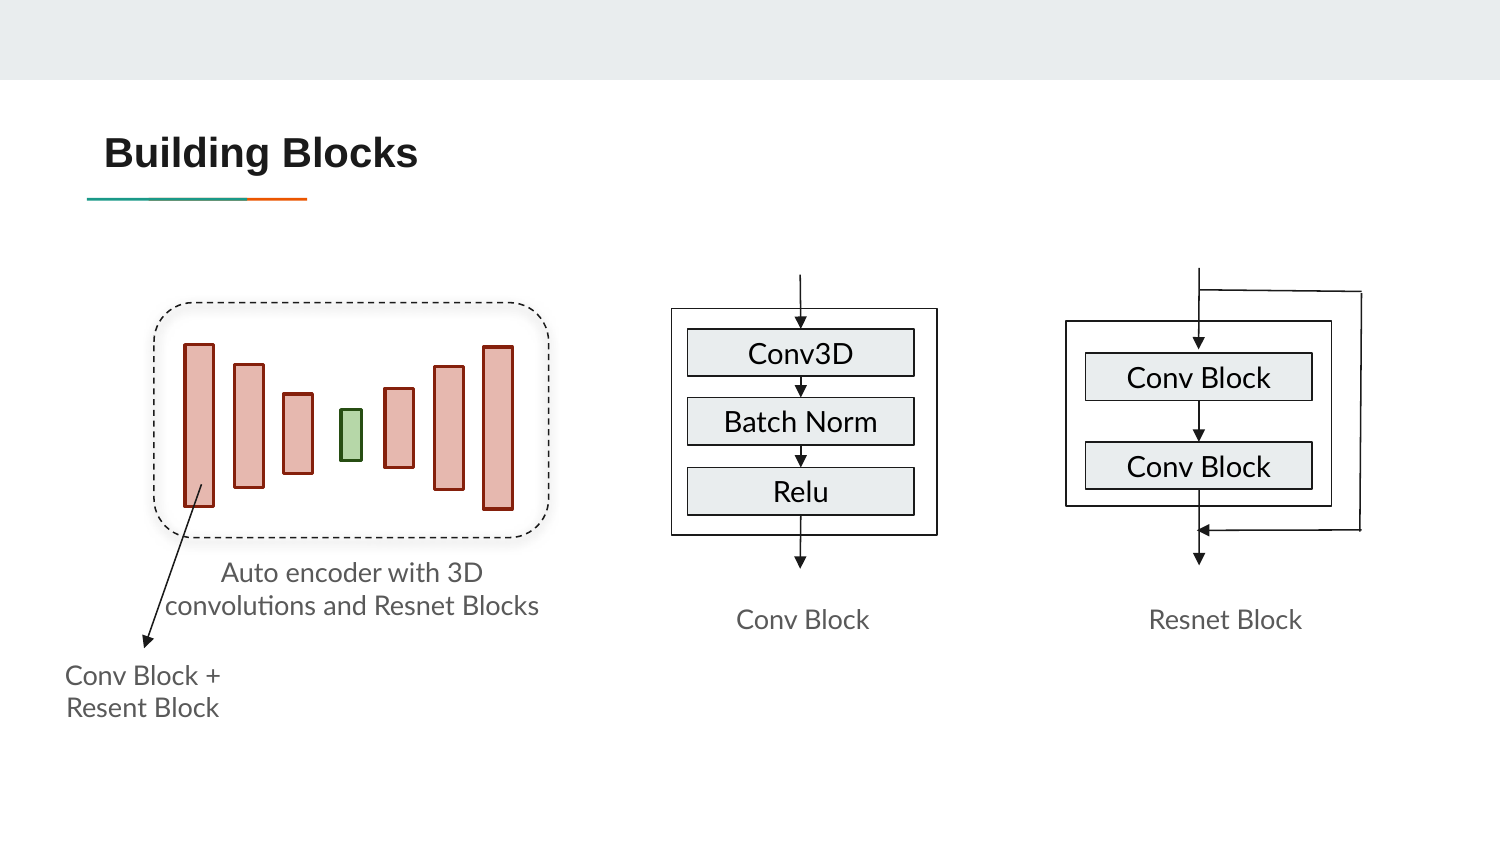

# Building Blocks

Auto encoder with 3D convolutions and Resnet Blocks

Conv3D
Conv Block
Batch Norm
Conv Block
Relu
Conv Block
Resnet Block
Conv Block + Resent Block